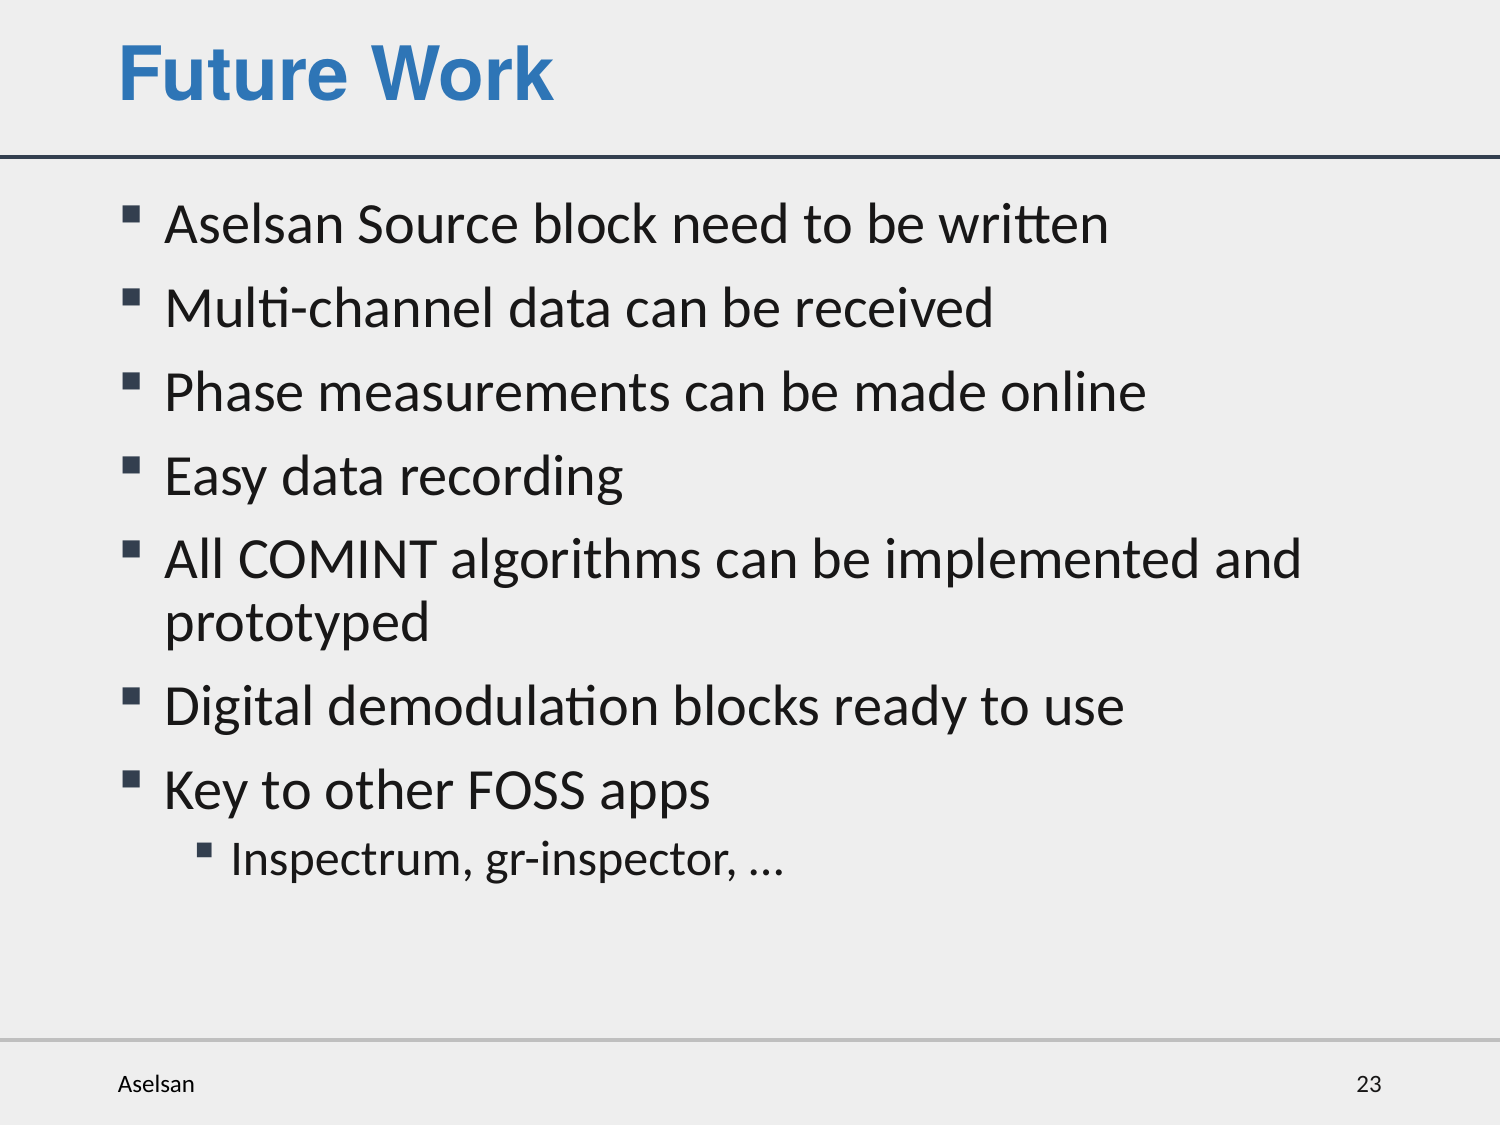

# Future Work
Aselsan Source block need to be written
Multi-channel data can be received
Phase measurements can be made online
Easy data recording
All COMINT algorithms can be implemented and prototyped
Digital demodulation blocks ready to use
Key to other FOSS apps
Inspectrum, gr-inspector, …
Aselsan
23